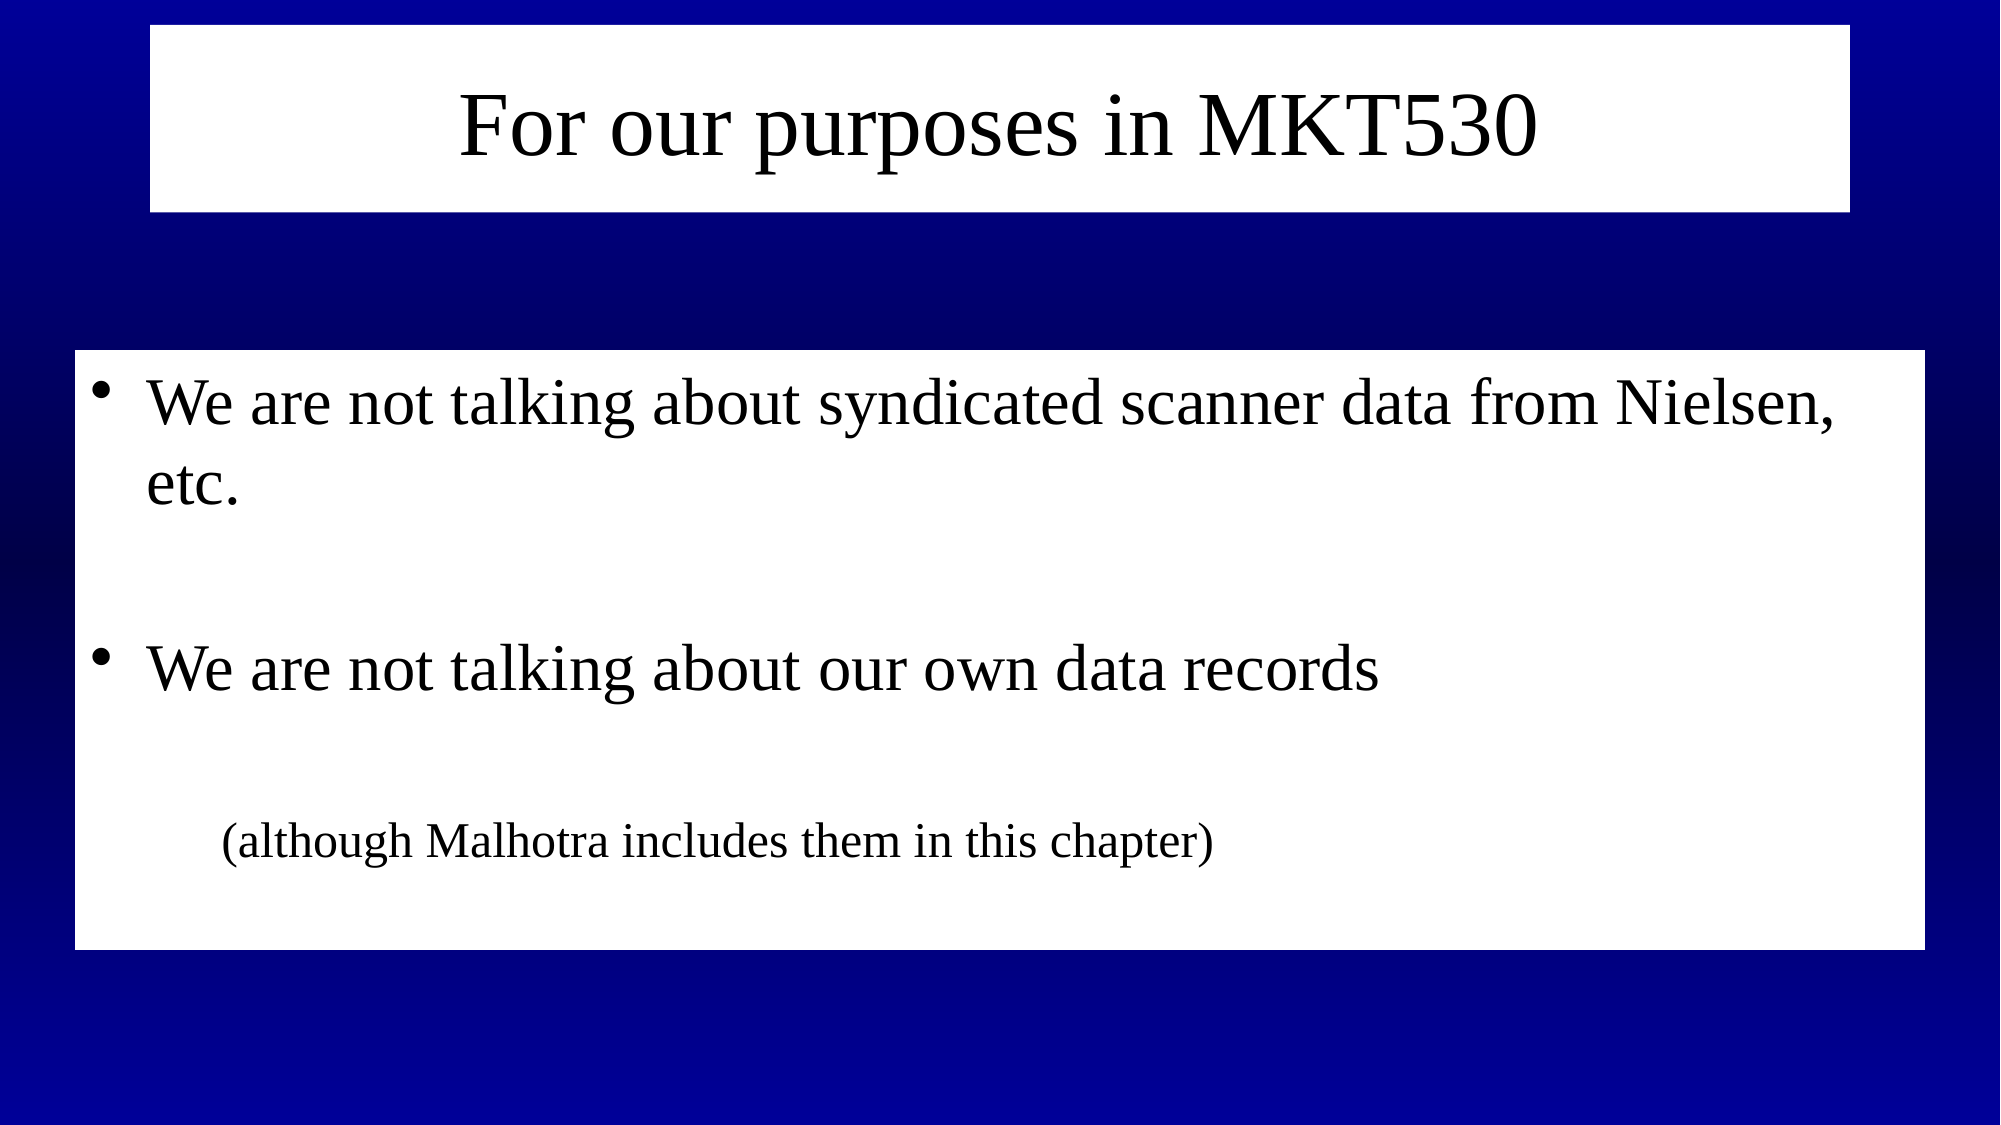

# For our purposes in MKT530
We are not talking about syndicated scanner data from Nielsen, etc.

We are not talking about our own data records

(although Malhotra includes them in this chapter)